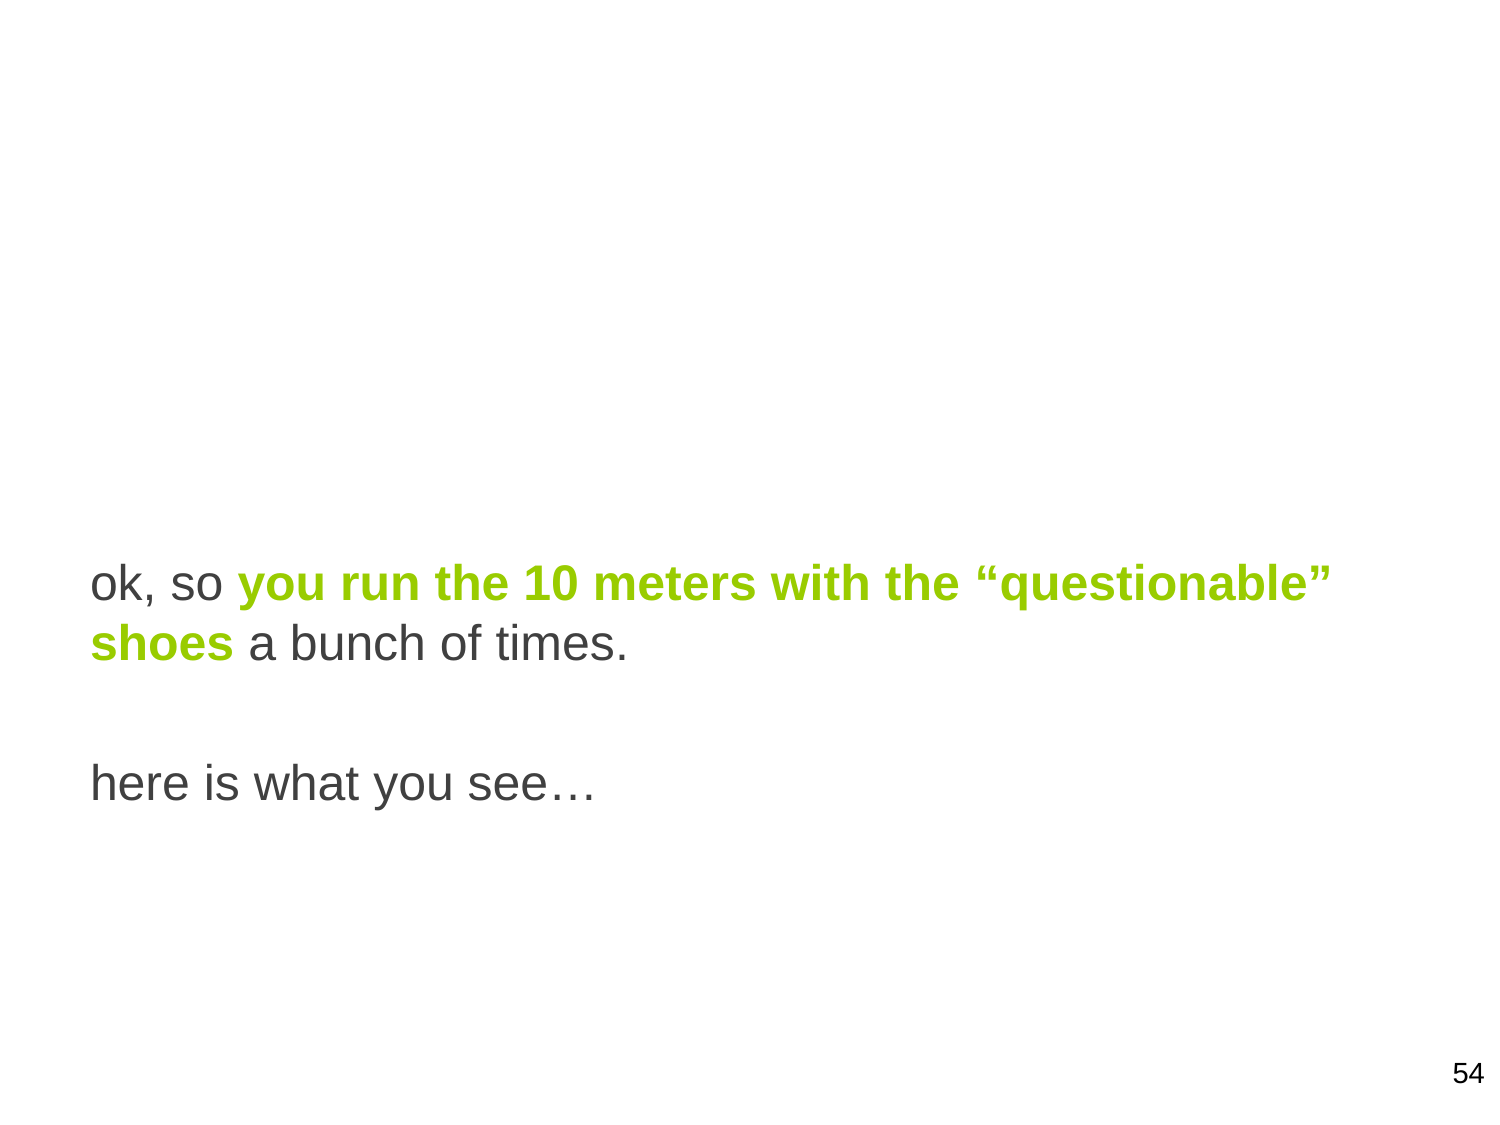

ok, so you run the 10 meters with the “questionable” shoes a bunch of times.

here is what you see…
54